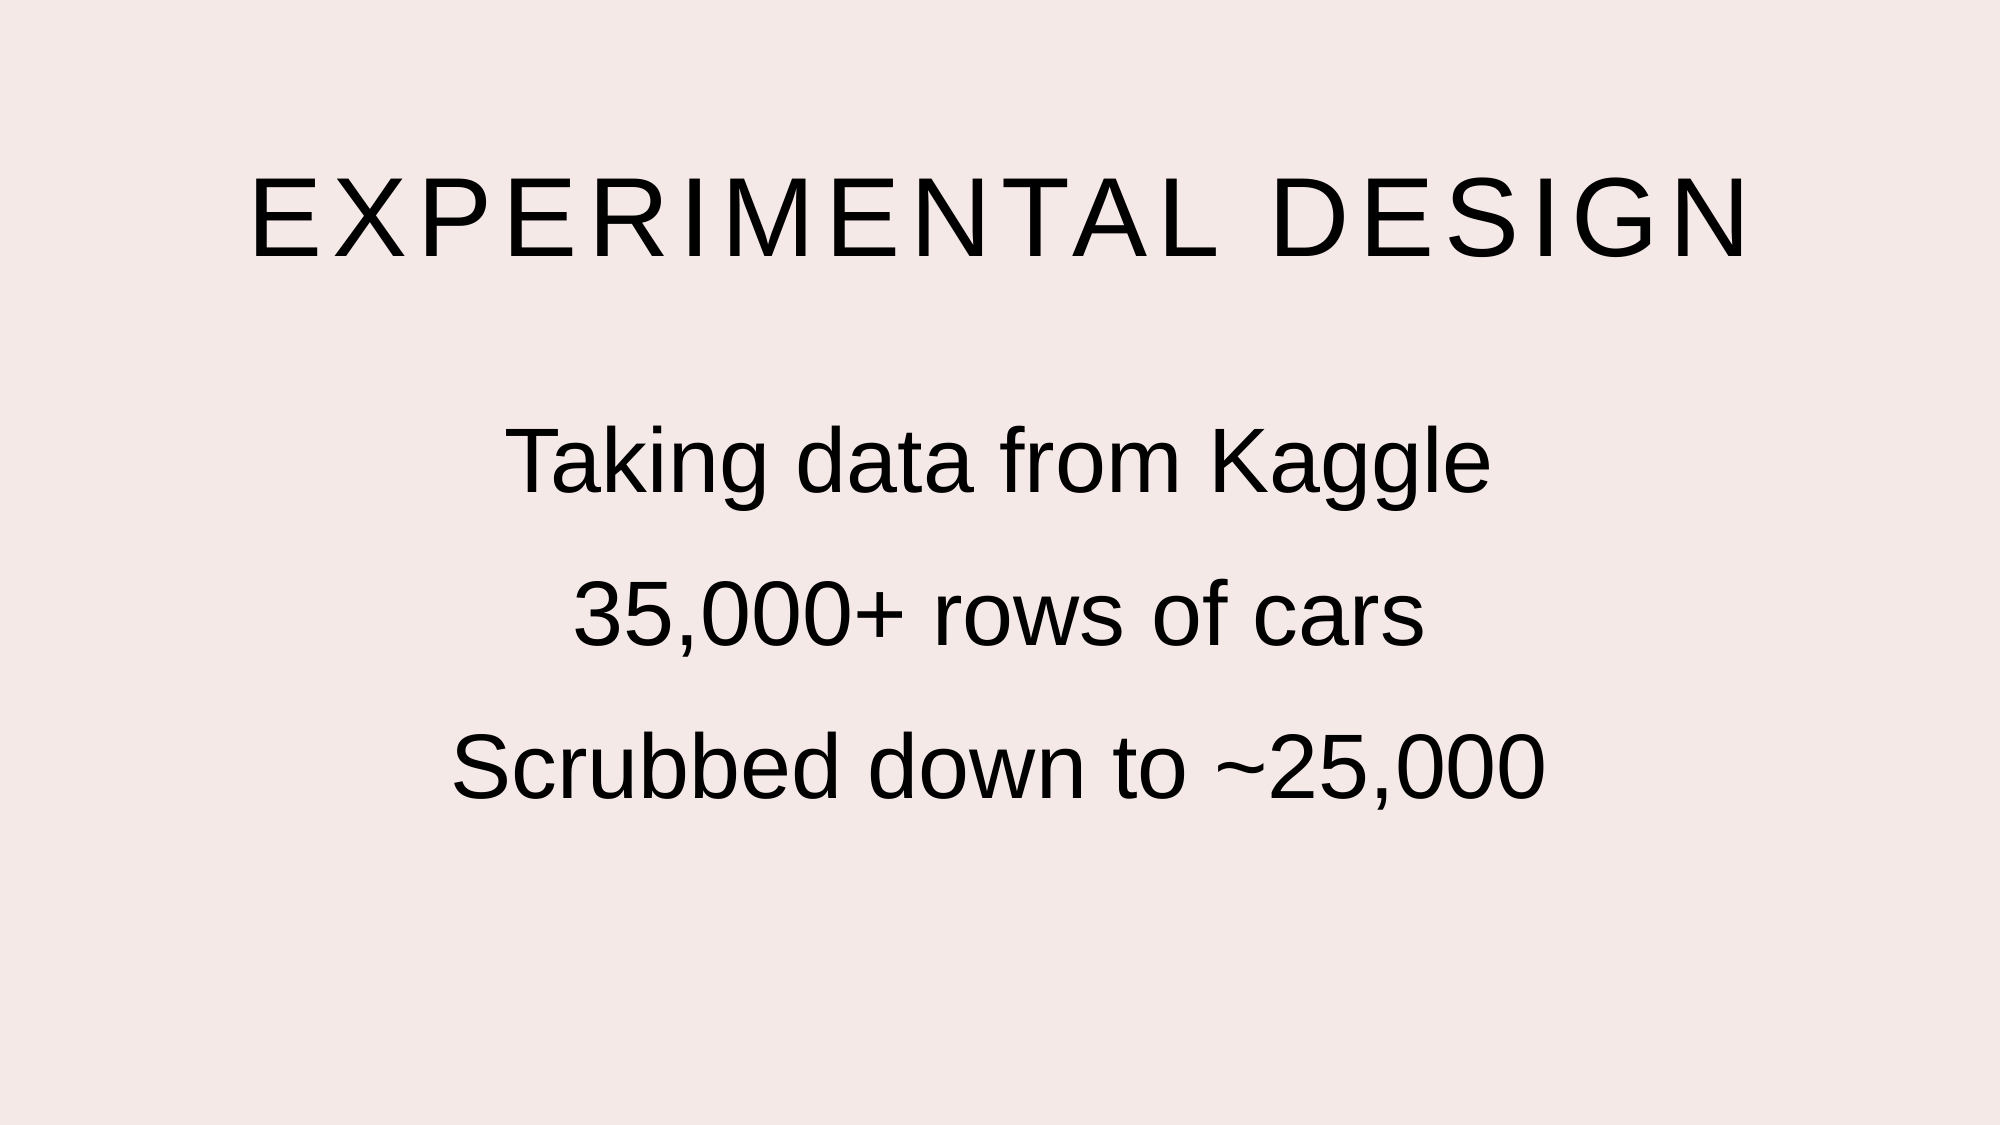

# Experimental design
Taking data from Kaggle
35,000+ rows of cars
Scrubbed down to ~25,000